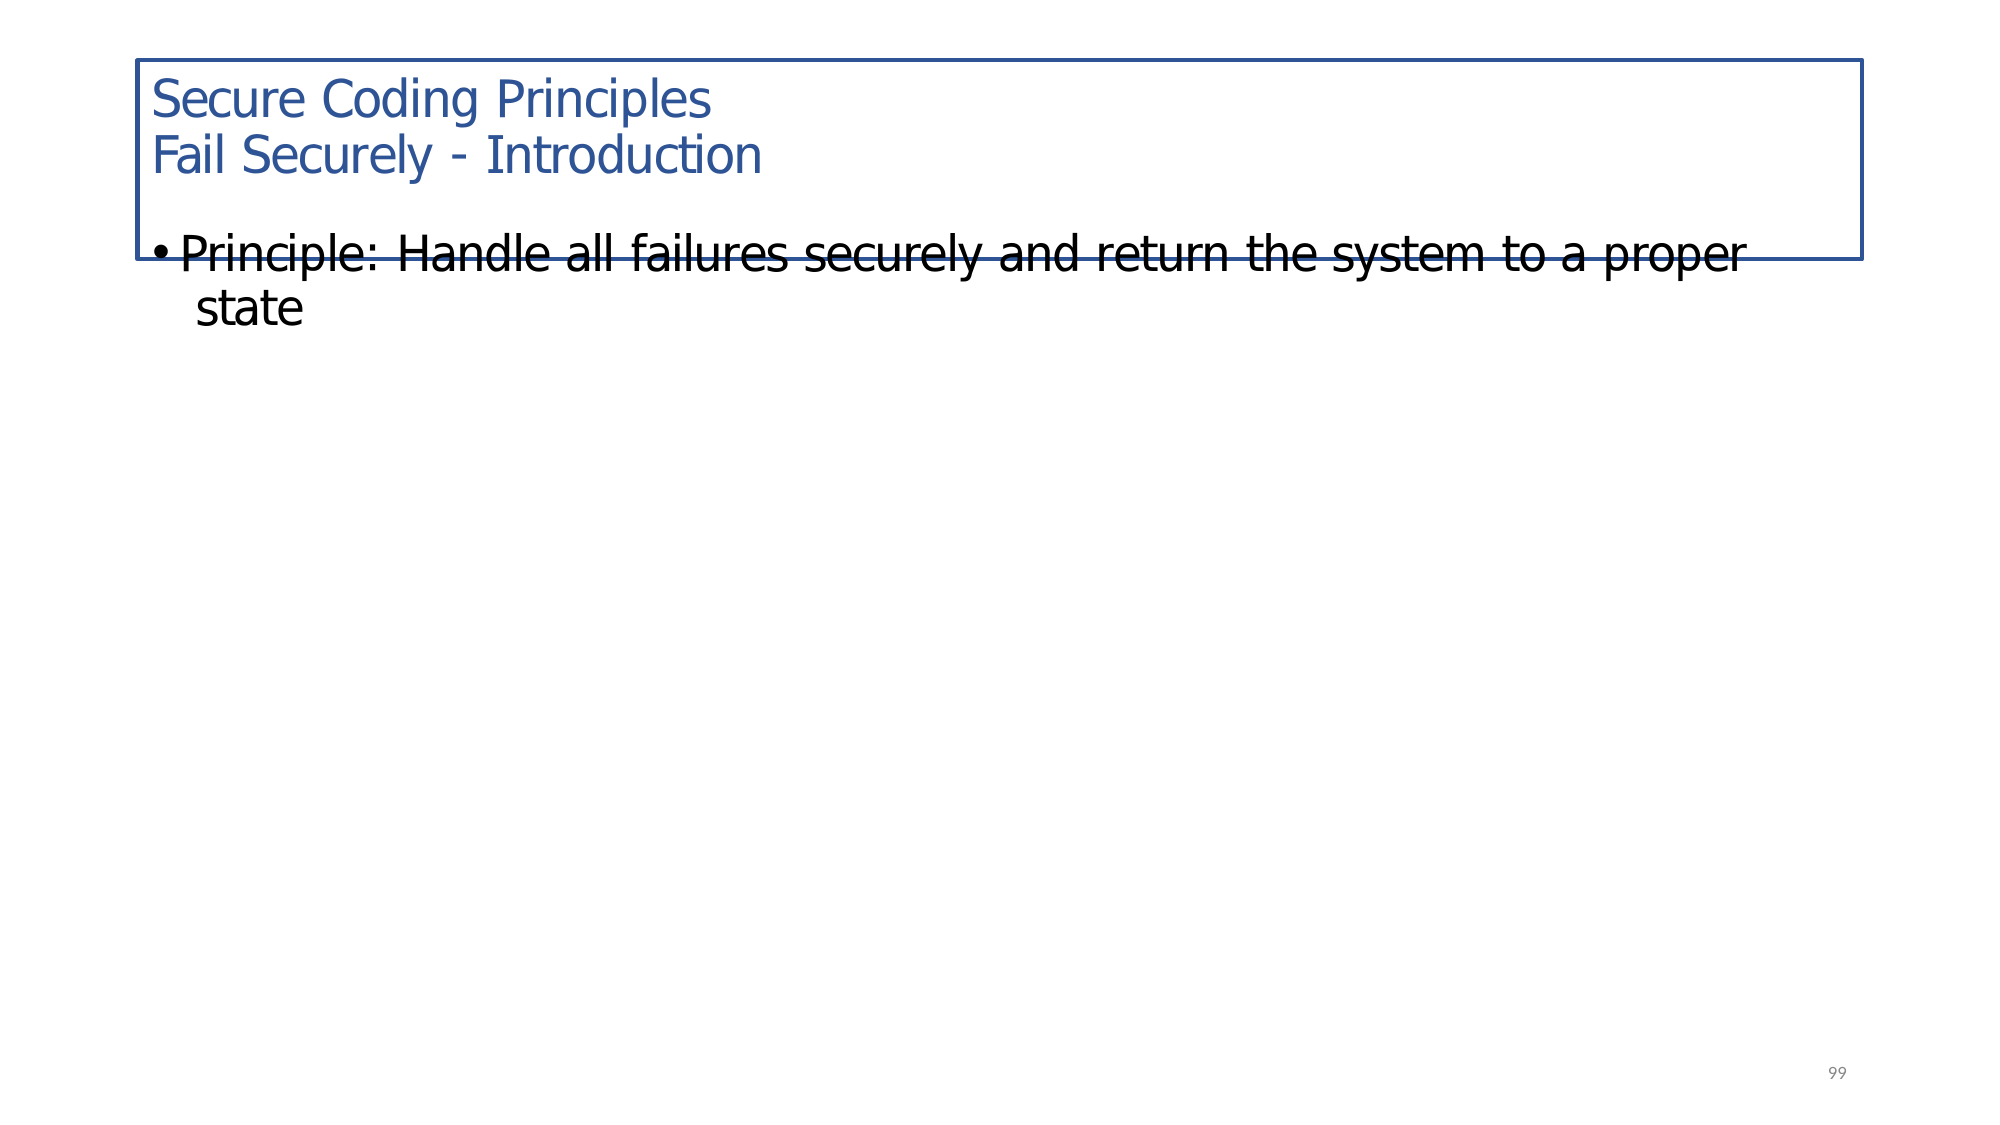

# Secure Coding Principles  Fail Securely - Introduction
Principle: Handle all failures securely and return the system to a proper  state
99